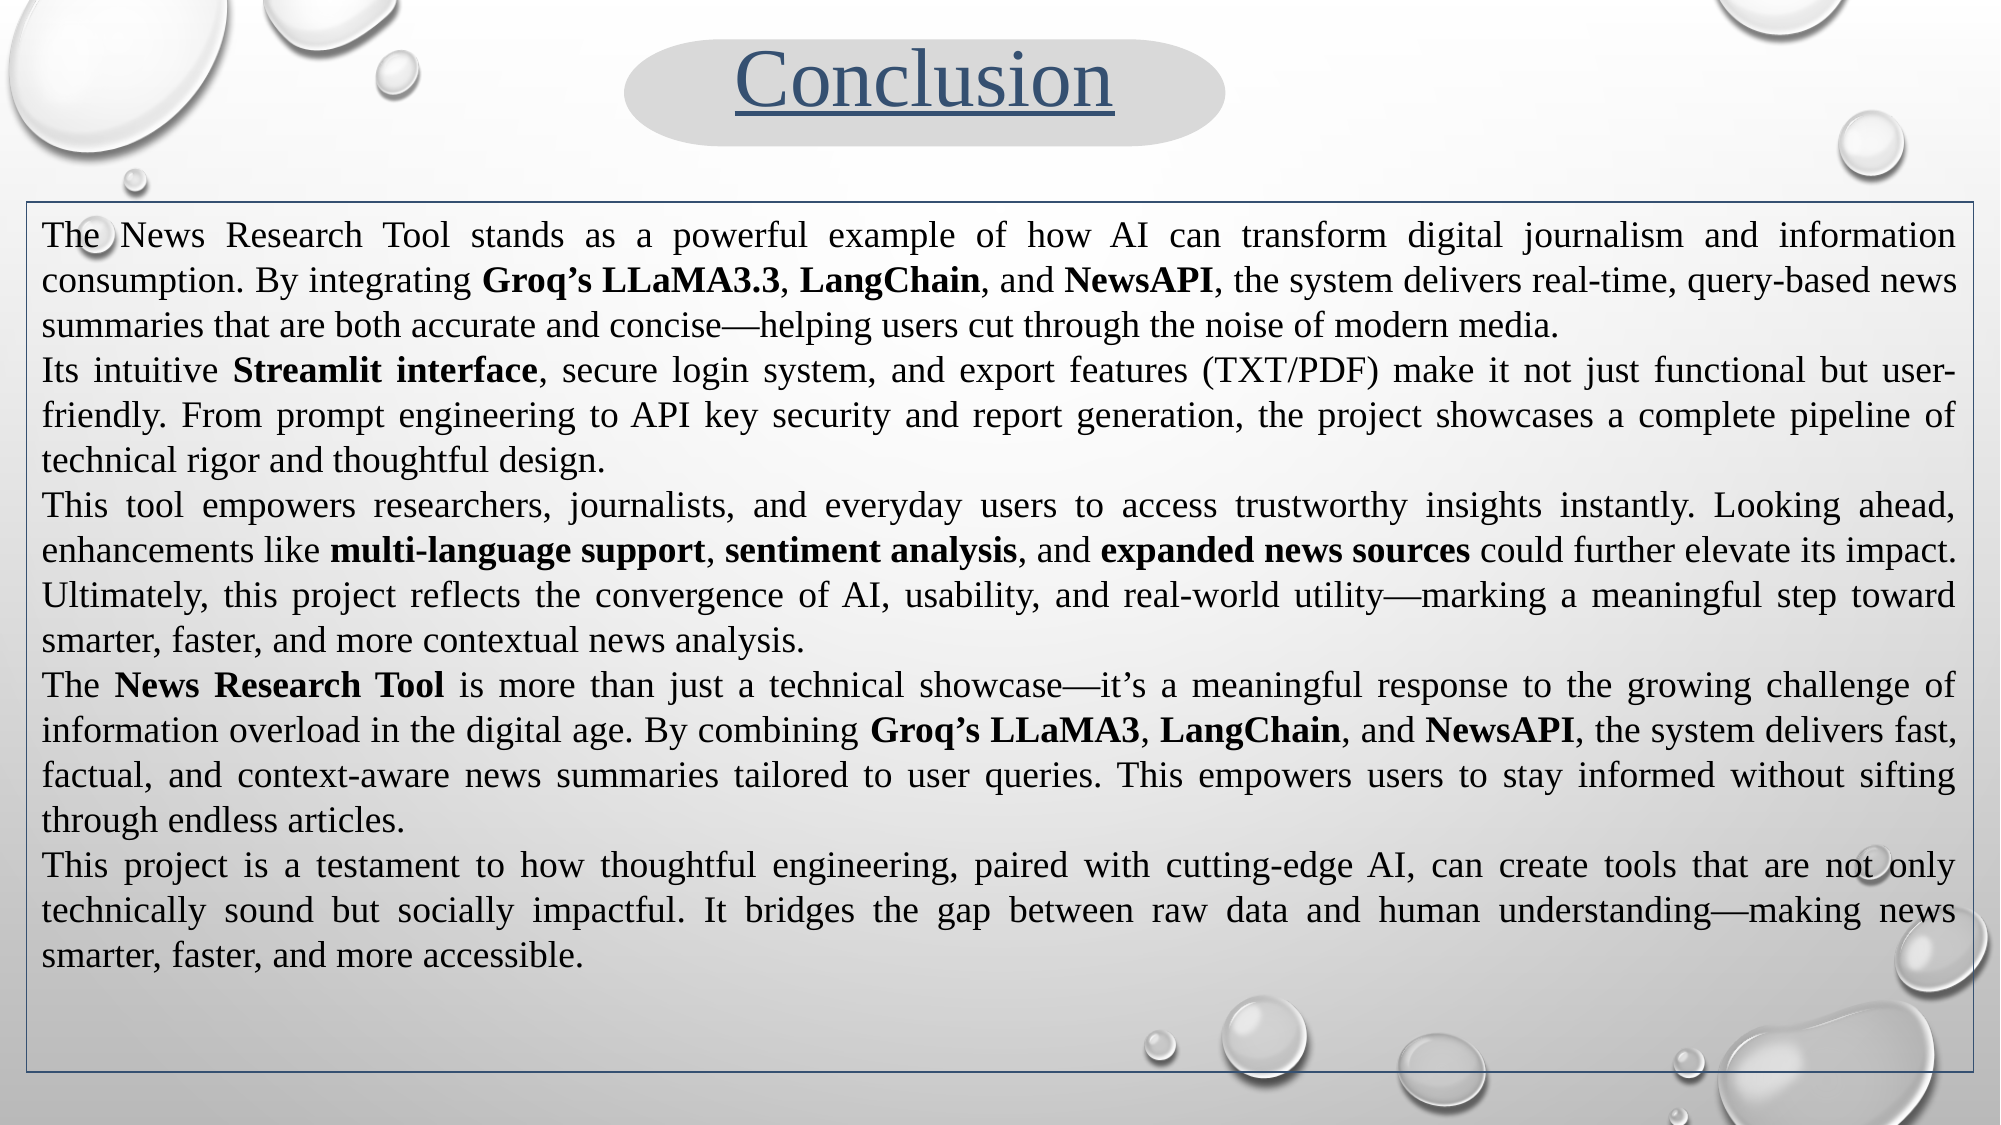

Conclusion
The News Research Tool stands as a powerful example of how AI can transform digital journalism and information consumption. By integrating Groq’s LLaMA3.3, LangChain, and NewsAPI, the system delivers real-time, query-based news summaries that are both accurate and concise—helping users cut through the noise of modern media.
Its intuitive Streamlit interface, secure login system, and export features (TXT/PDF) make it not just functional but user-friendly. From prompt engineering to API key security and report generation, the project showcases a complete pipeline of technical rigor and thoughtful design.
This tool empowers researchers, journalists, and everyday users to access trustworthy insights instantly. Looking ahead, enhancements like multi-language support, sentiment analysis, and expanded news sources could further elevate its impact.
Ultimately, this project reflects the convergence of AI, usability, and real-world utility—marking a meaningful step toward smarter, faster, and more contextual news analysis.
The News Research Tool is more than just a technical showcase—it’s a meaningful response to the growing challenge of information overload in the digital age. By combining Groq’s LLaMA3, LangChain, and NewsAPI, the system delivers fast, factual, and context-aware news summaries tailored to user queries. This empowers users to stay informed without sifting through endless articles.
This project is a testament to how thoughtful engineering, paired with cutting-edge AI, can create tools that are not only technically sound but socially impactful. It bridges the gap between raw data and human understanding—making news smarter, faster, and more accessible.